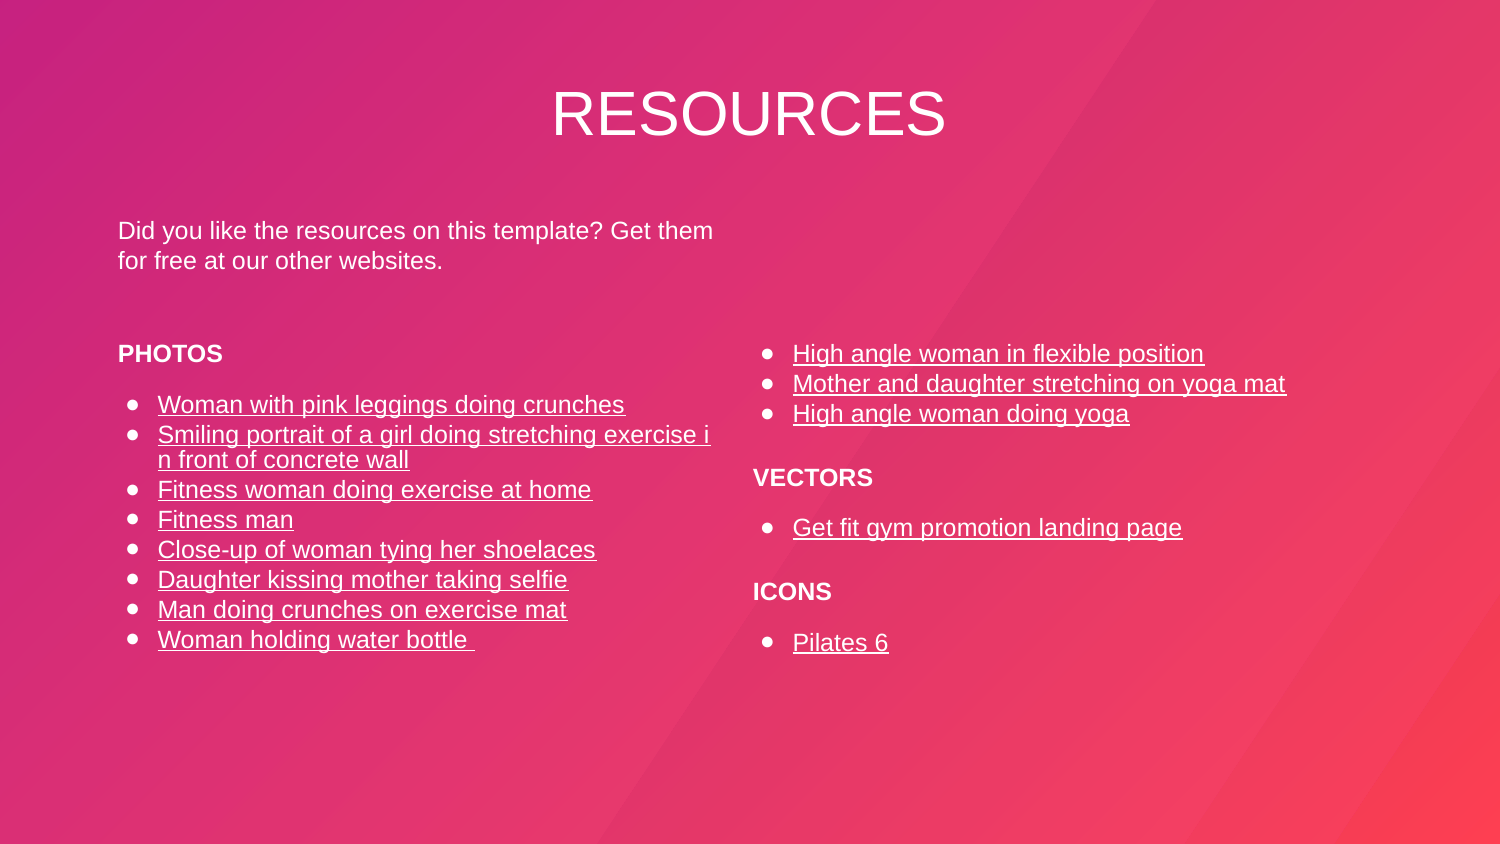

# RESOURCES
Did you like the resources on this template? Get them for free at our other websites.

PHOTOS
Woman with pink leggings doing crunches
Smiling portrait of a girl doing stretching exercise in front of concrete wall
Fitness woman doing exercise at home
Fitness man
Close-up of woman tying her shoelaces
Daughter kissing mother taking selfie
Man doing crunches on exercise mat
Woman holding water bottle

High angle woman in flexible position
Mother and daughter stretching on yoga mat
High angle woman doing yoga
VECTORS
Get fit gym promotion landing page
ICONS
Pilates 6